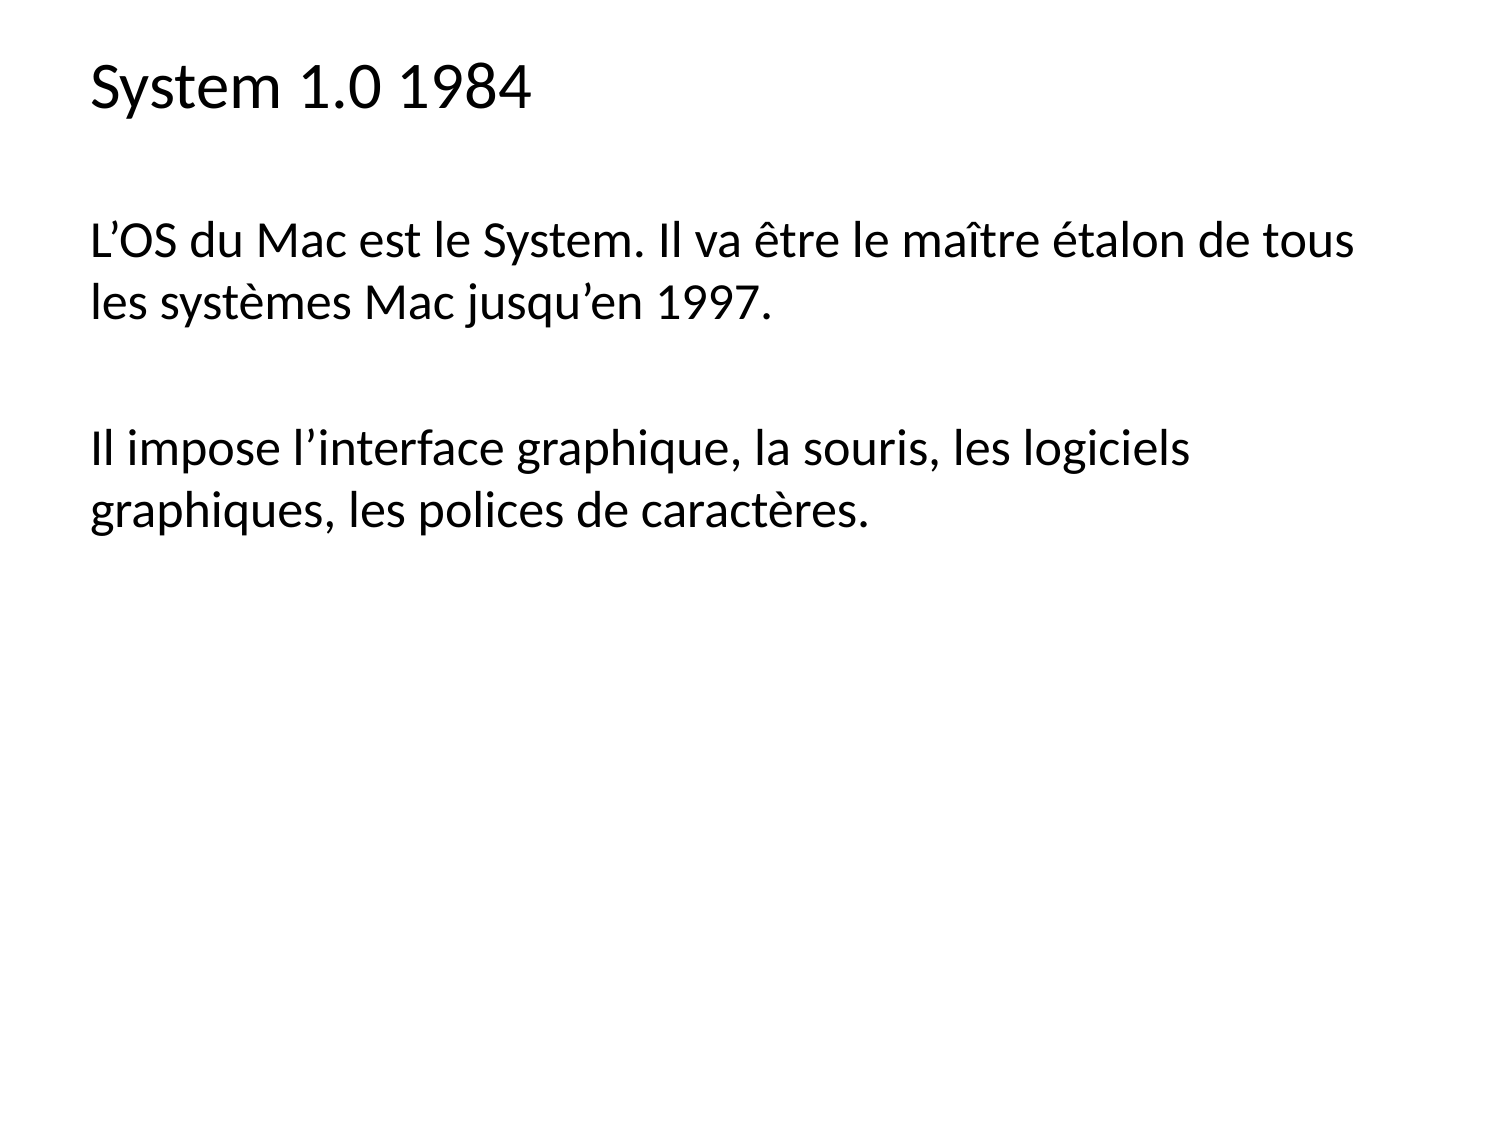

System 1.0 1984

L’OS du Mac est le System. Il va être le maître étalon de tous les systèmes Mac jusqu’en 1997.

Il impose l’interface graphique, la souris, les logiciels graphiques, les polices de caractères.